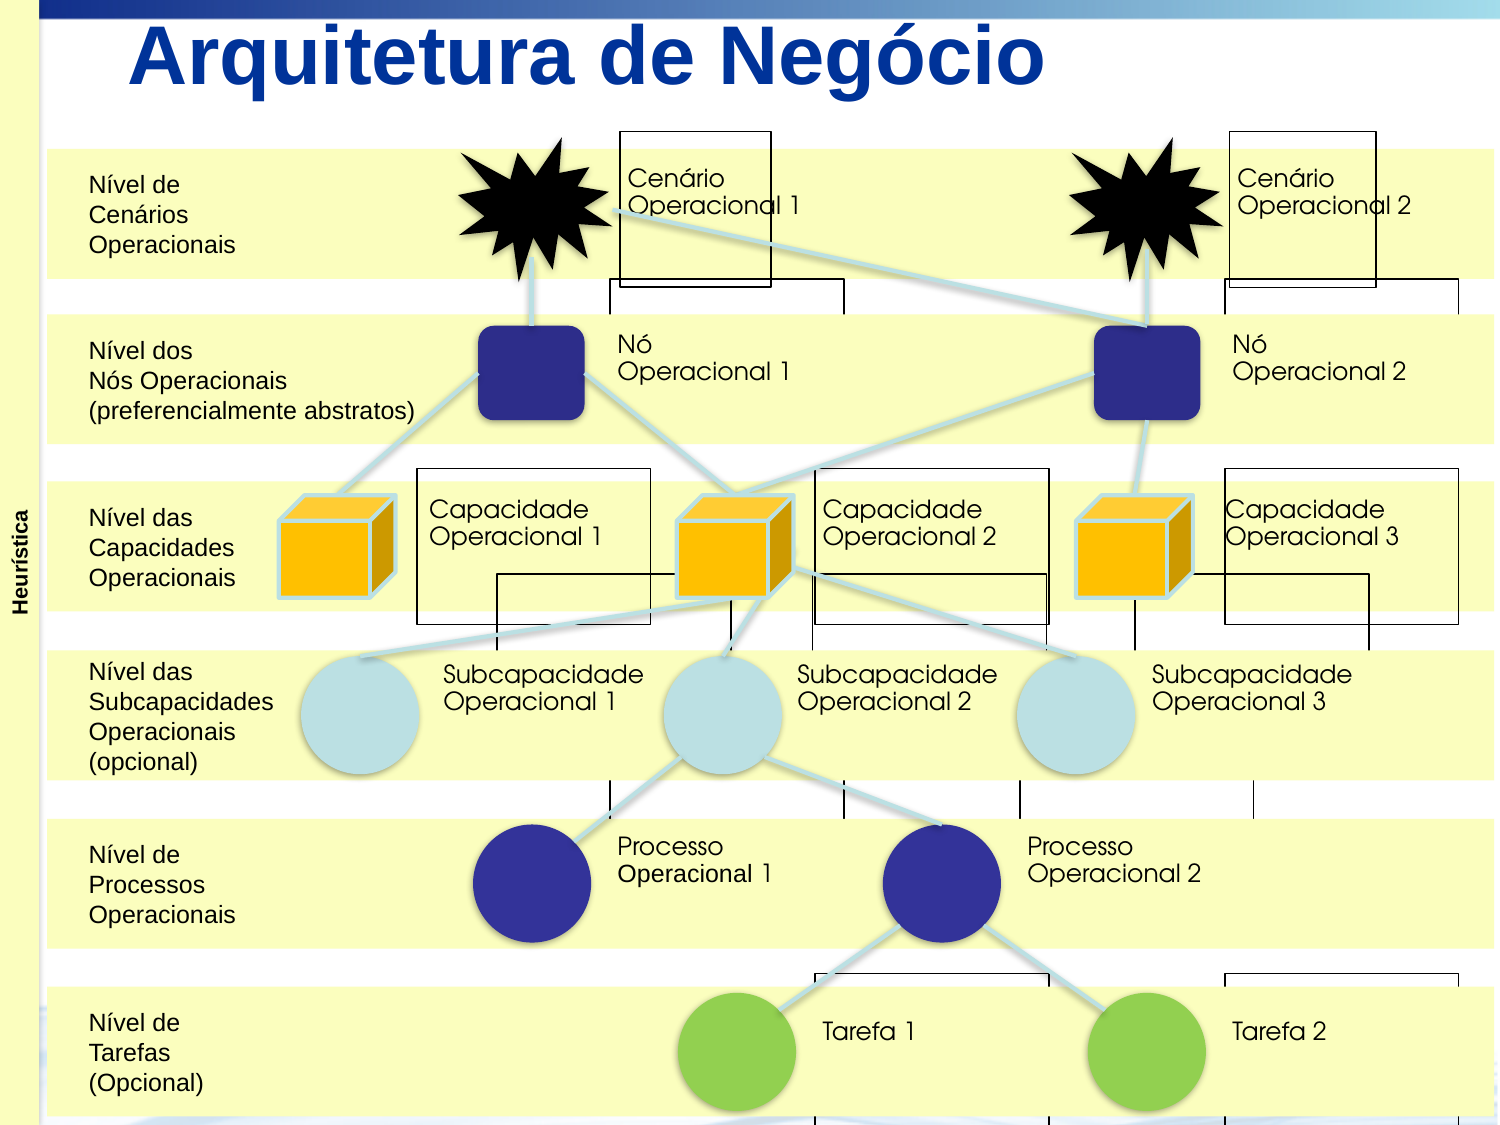

# Arquitetura de Negócio

Nível de
Cenários
Operacionais
Cenário Operacional 1
Cenário Operacional 2

Nível dos
Nós Operacionais
(preferencialmente abstratos)
Nó Operacional 1
Nó Operacional 2

Nível das
Capacidades
Operacionais
Capacidade Operacional 1
Capacidade Operacional 2
Capacidade Operacional 3

Heurística

Nível das
Subcapacidades
Operacionais
(opcional)
Subcapacidade Operacional 1
Subcapacidade Operacional 2
Subcapacidade Operacional 3

Nível de
Processos
Operacionais
Processo Operacional 1
Processo Operacional 2

Nível de
Tarefas
(Opcional)

Tarefa 1
Tarefa 2